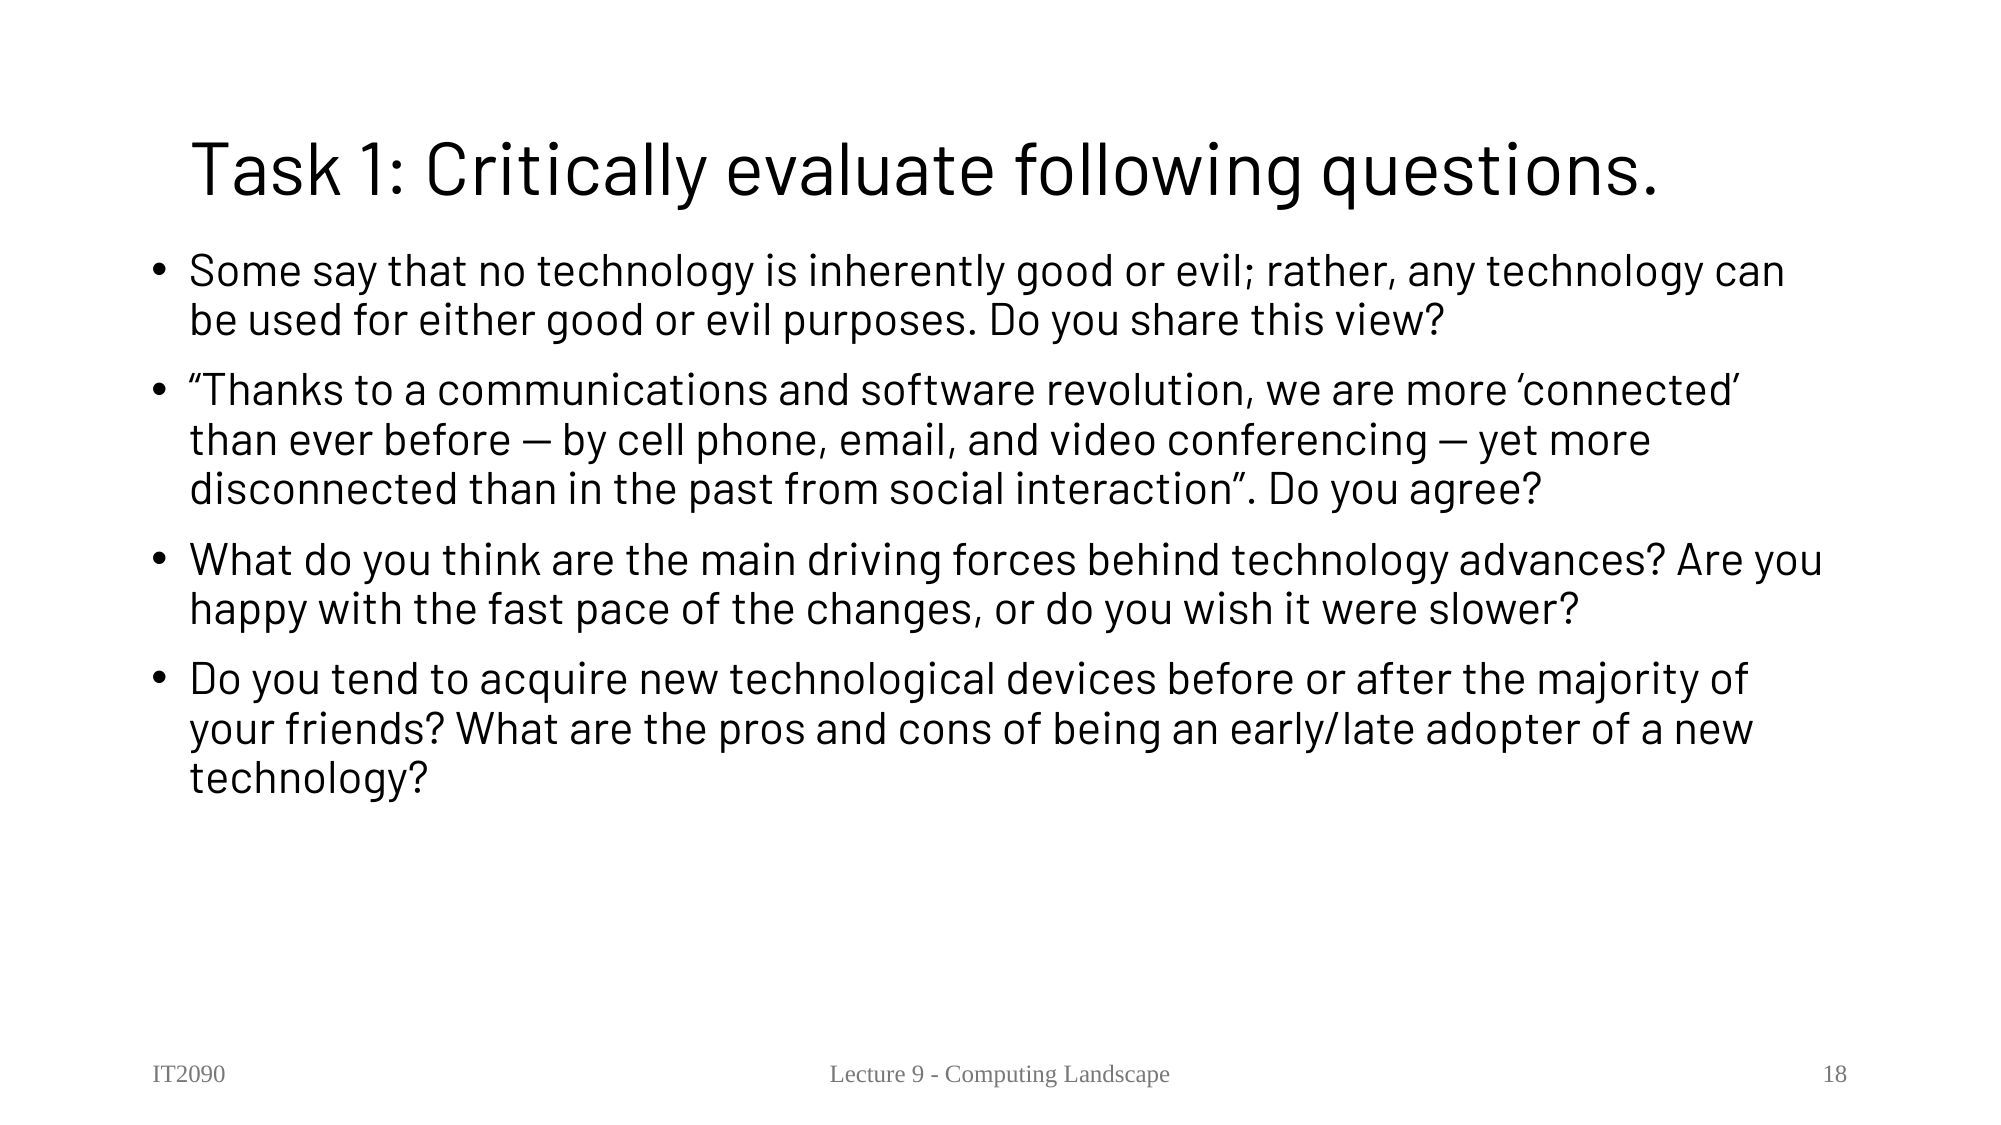

# Task 1: Critically evaluate following questions.
Some say that no technology is inherently good or evil; rather, any technology can be used for either good or evil purposes. Do you share this view?
“Thanks to a communications and software revolution, we are more ‘connected’ than ever before — by cell phone, email, and video conferencing — yet more disconnected than in the past from social interaction”. Do you agree?
What do you think are the main driving forces behind technology advances? Are you happy with the fast pace of the changes, or do you wish it were slower?
Do you tend to acquire new technological devices before or after the majority of your friends? What are the pros and cons of being an early/late adopter of a new technology?
IT2090
Lecture 9 - Computing Landscape
18